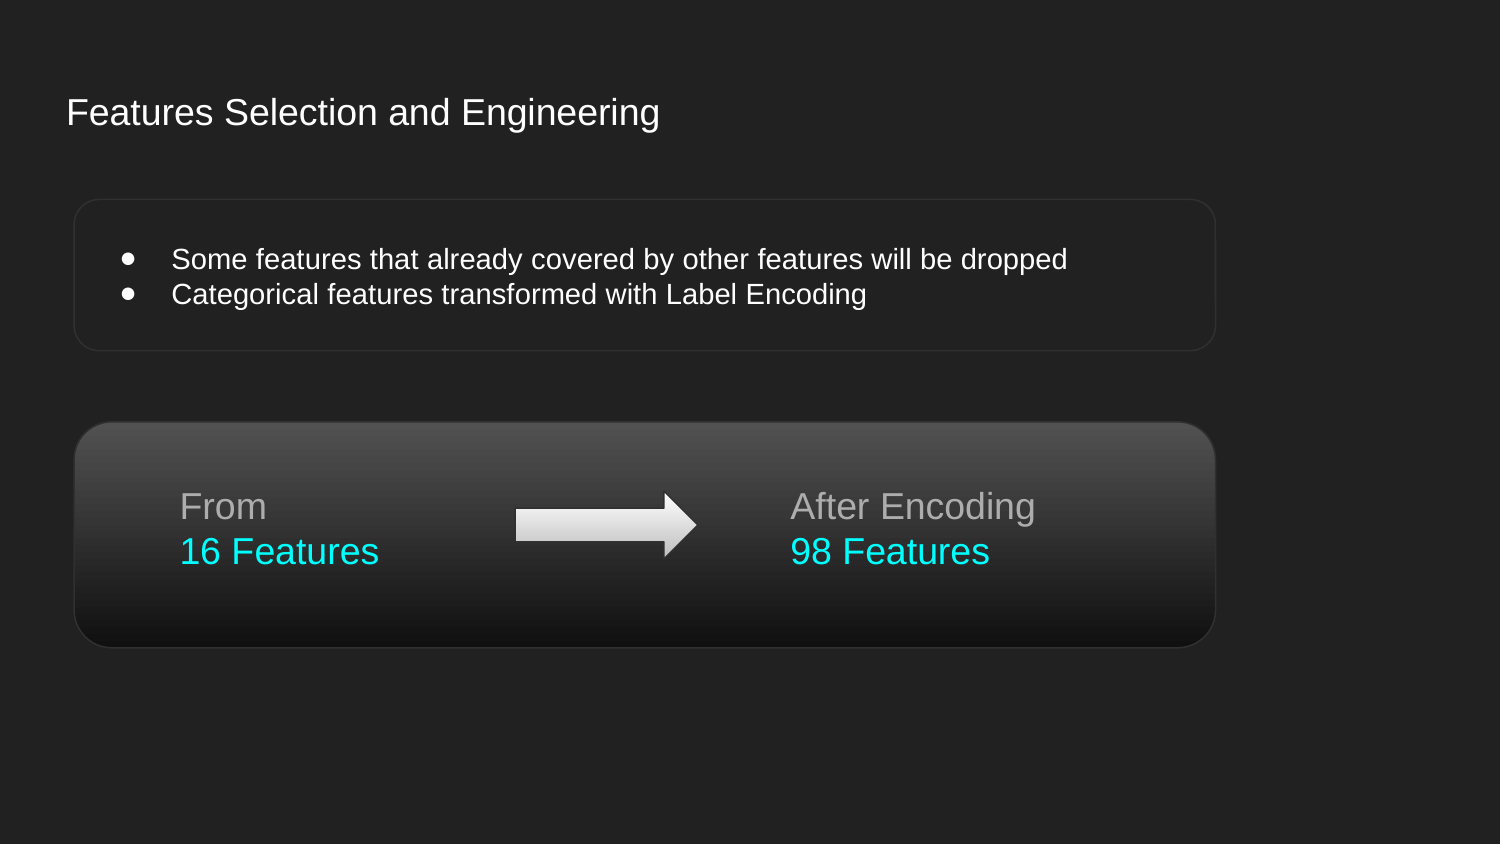

# Features Selection and Engineering
Some features that already covered by other features will be dropped
Categorical features transformed with Label Encoding

From
16 Features
After Encoding
98 Features